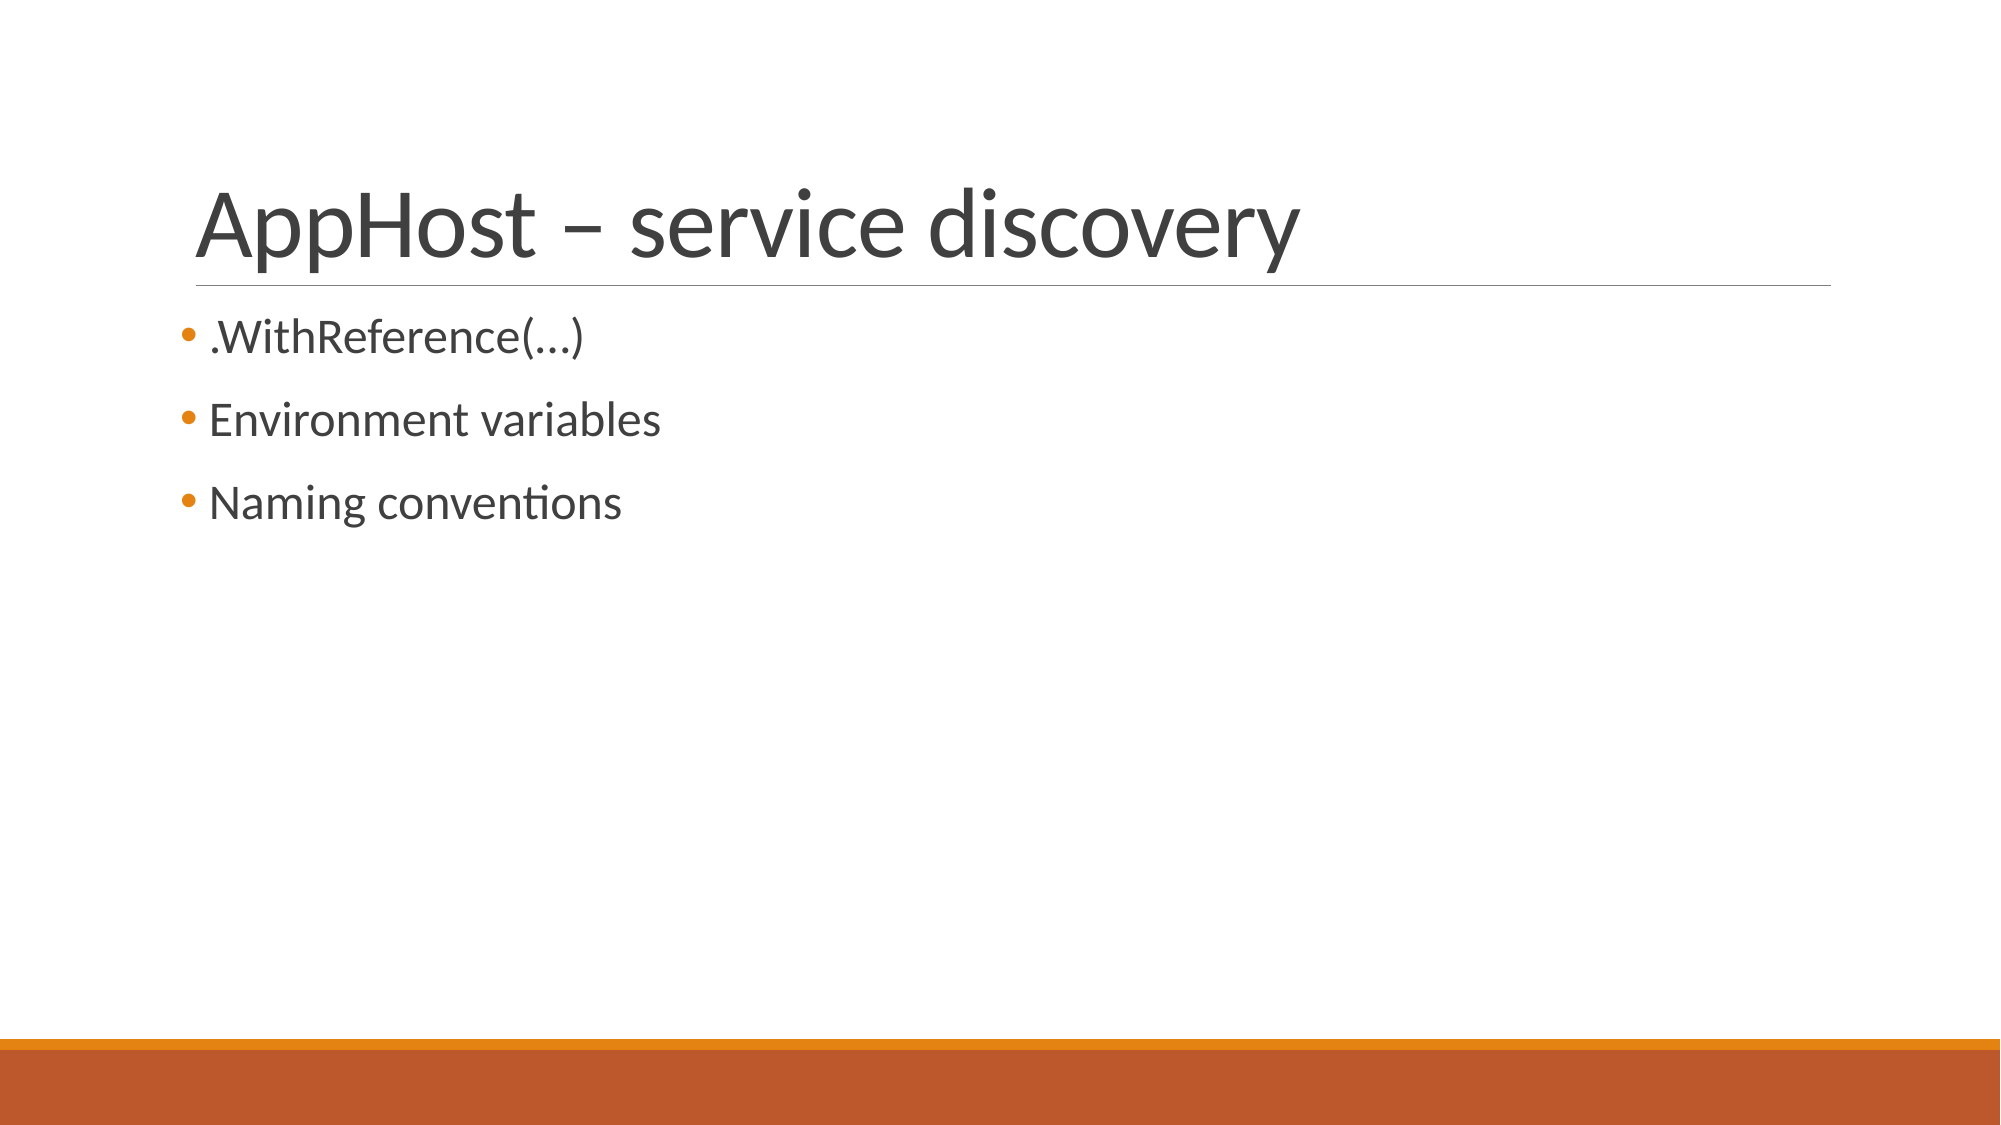

# AppHost – service discovery
 .WithReference(…)
 Environment variables
 Naming conventions